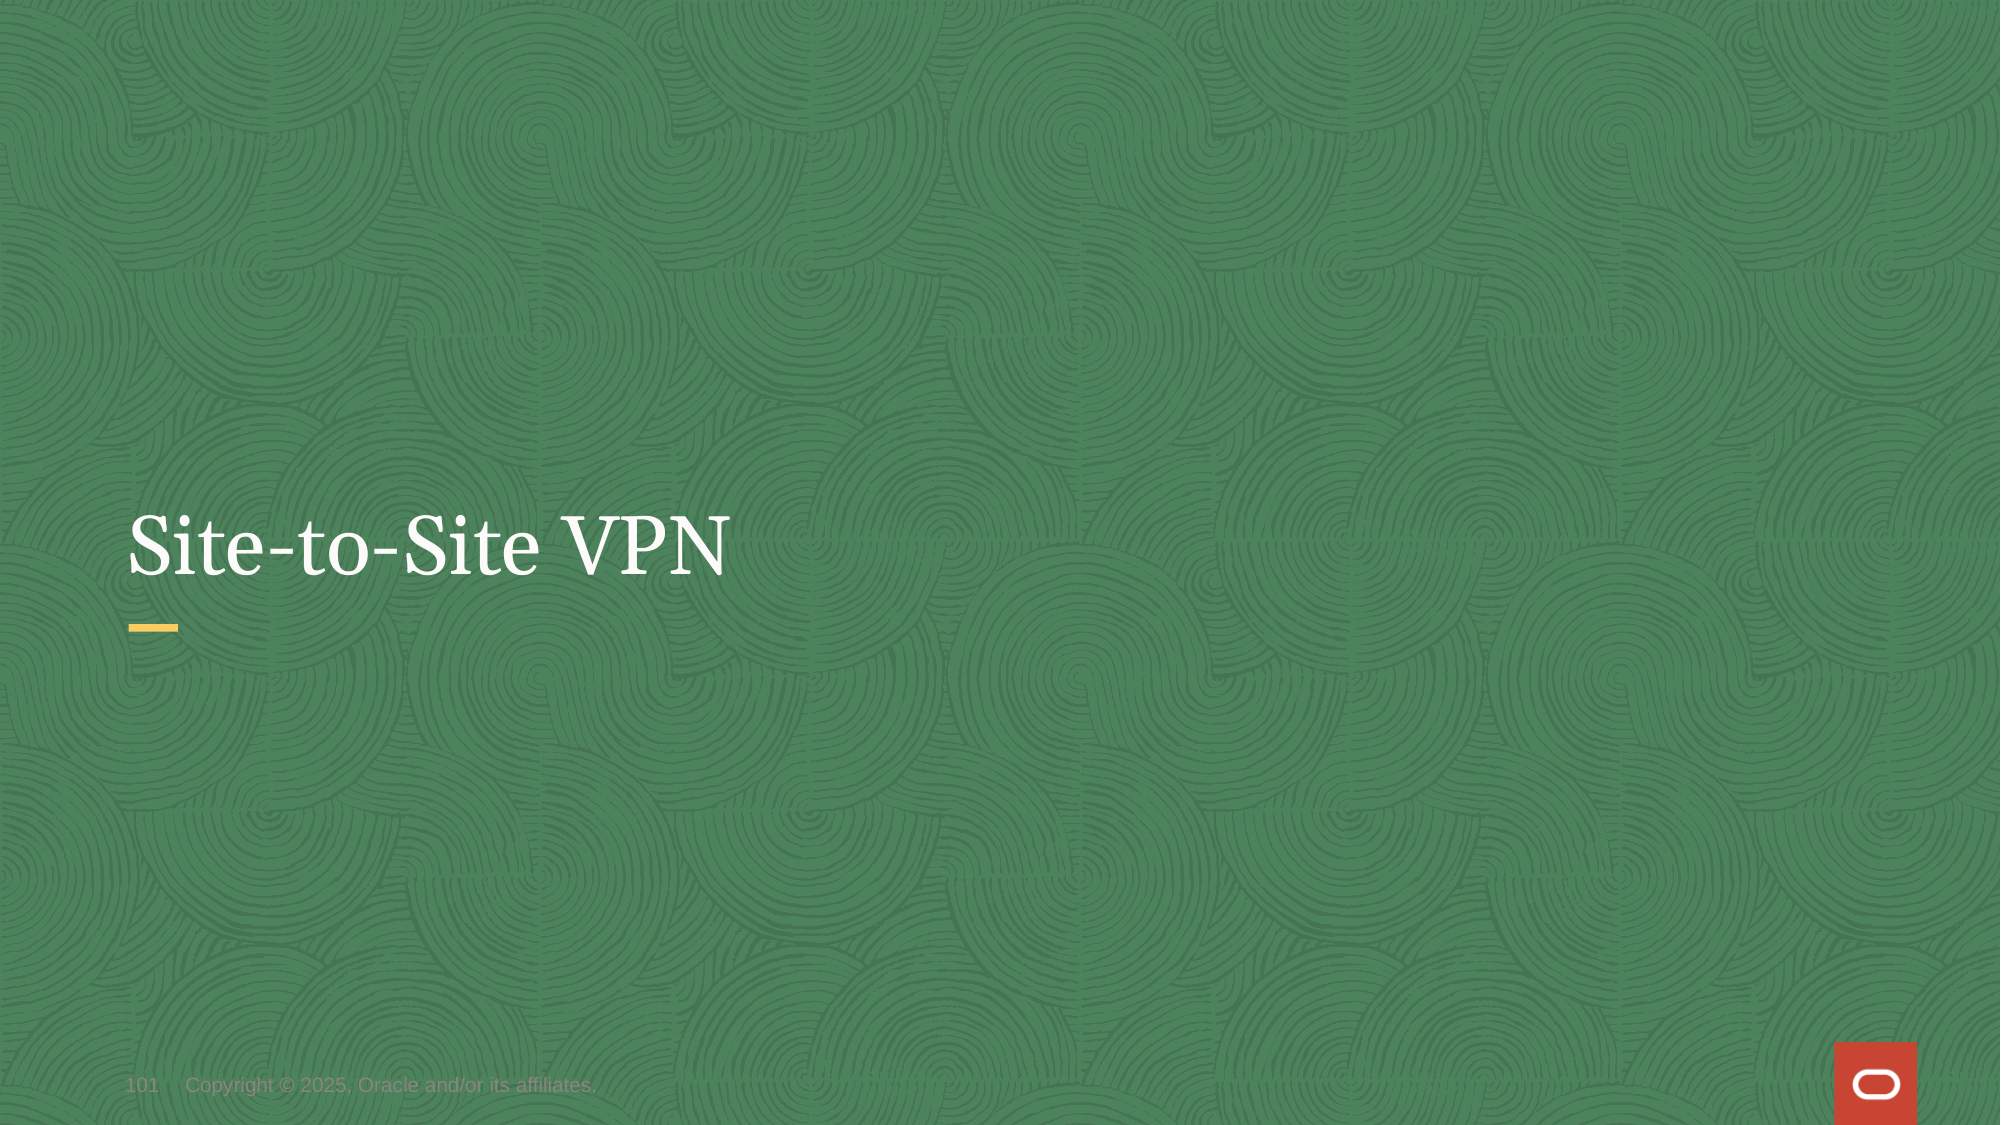

# Site-to-Site VPN
101
Copyright © 2025, Oracle and/or its affiliates.